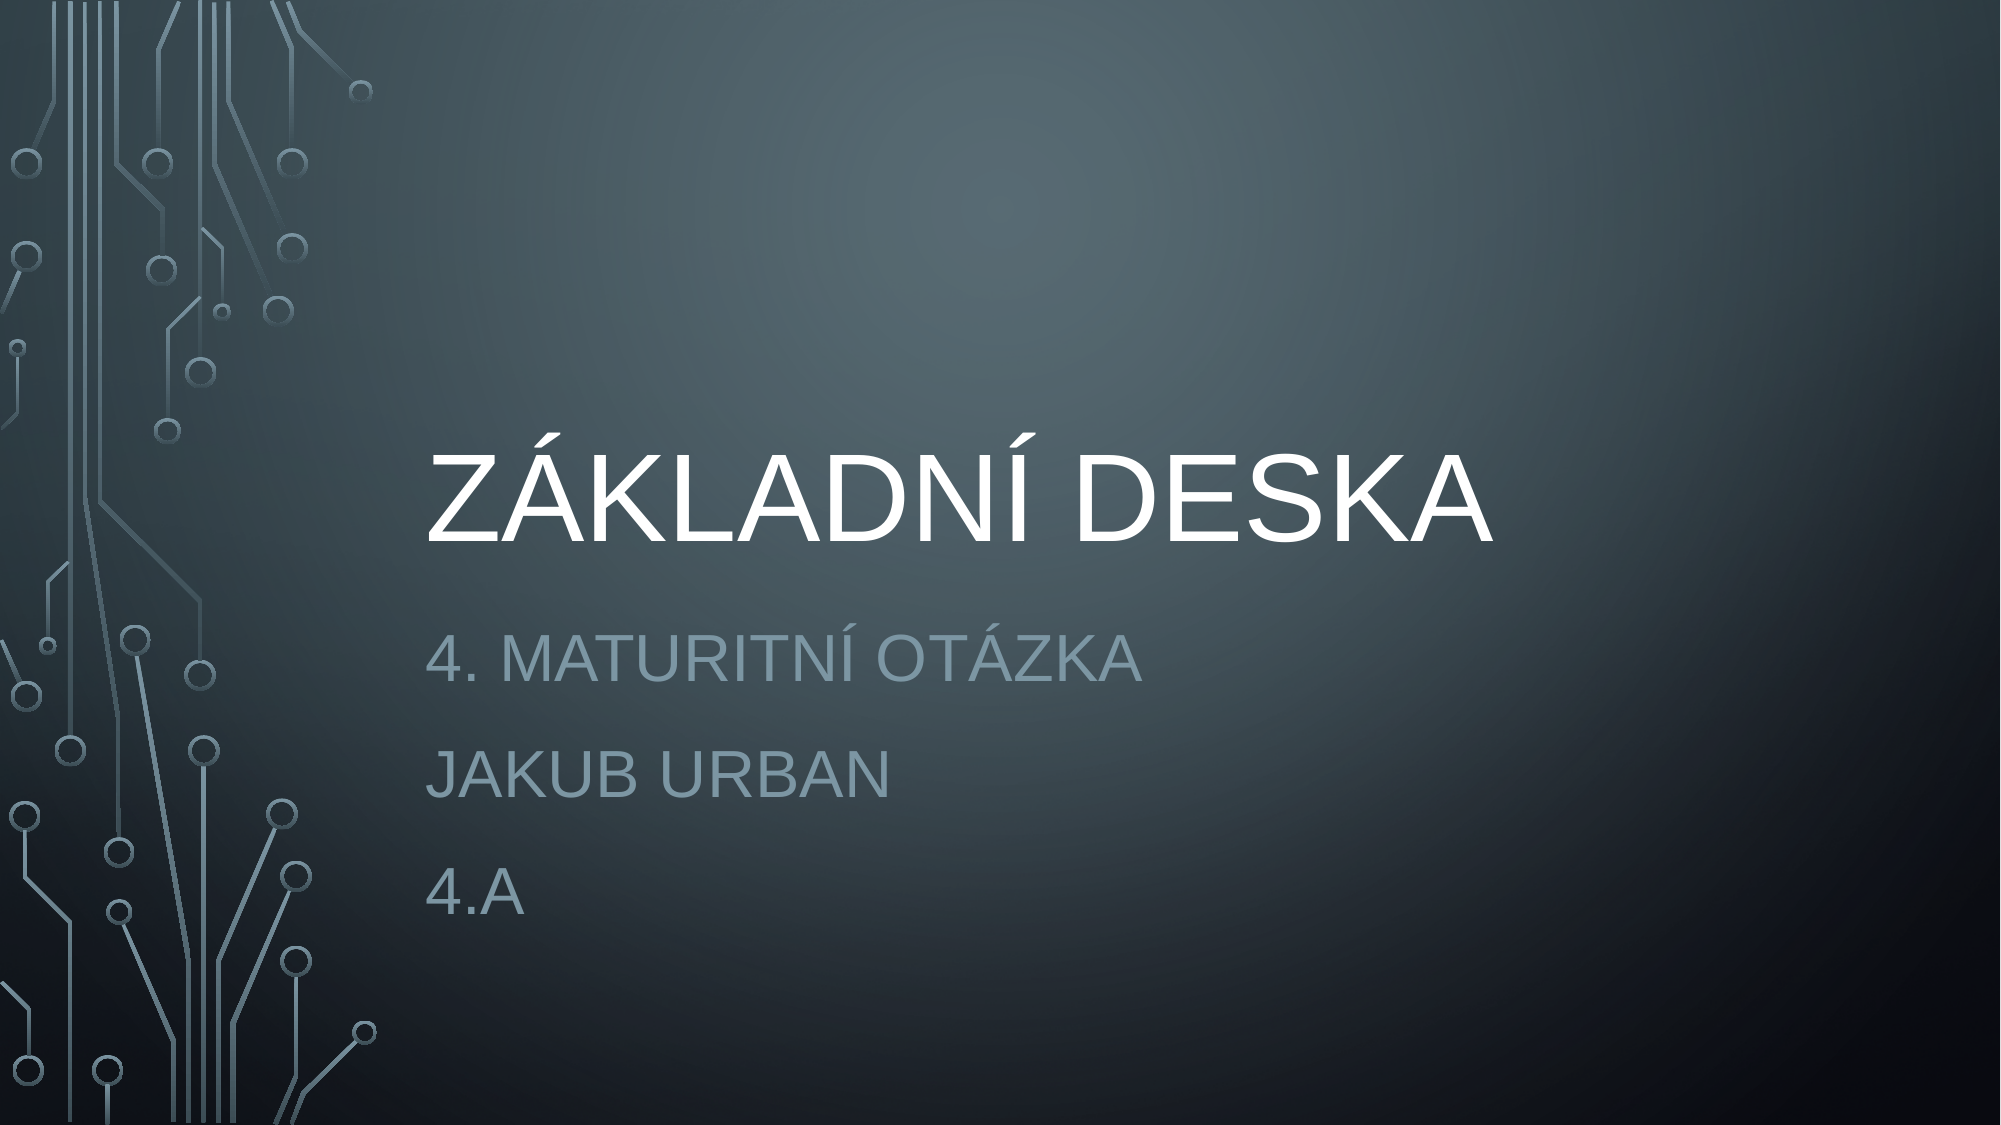

# Základní deska
4. Maturitní otázka
Jakub Urban
4.A